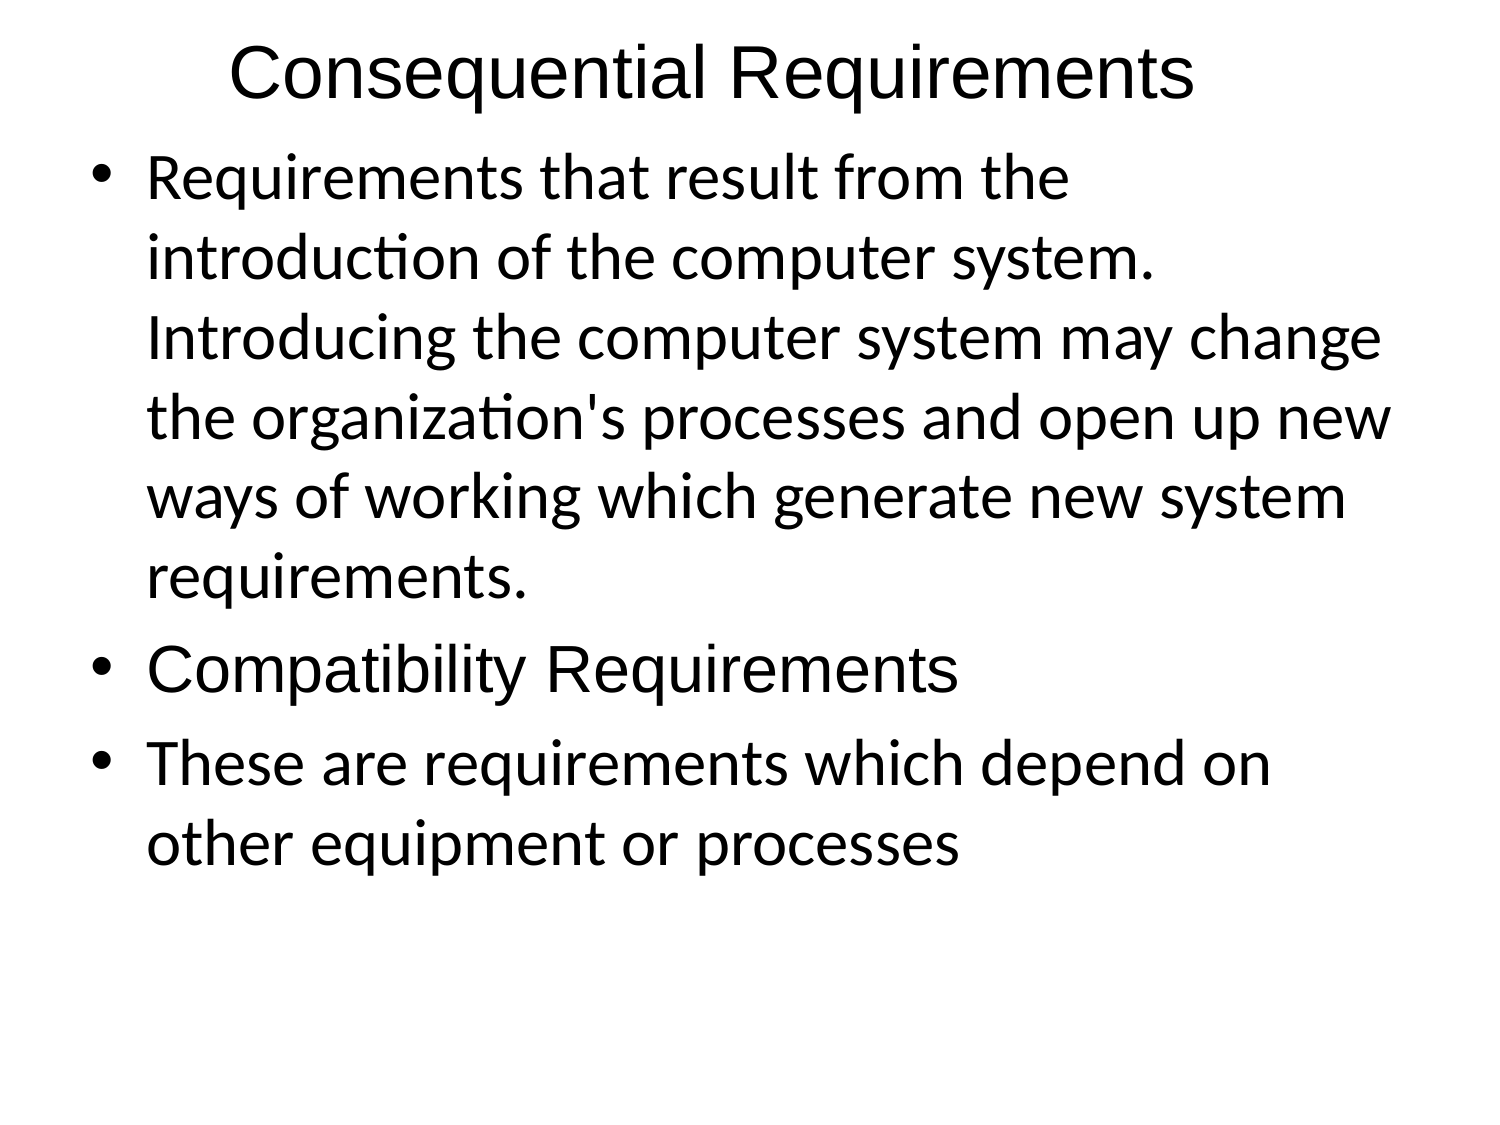

# Consequential Requirements
Requirements that result from the introduction of the computer system. Introducing the computer system may change the organization's processes and open up new ways of working which generate new system requirements.
Compatibility Requirements
These are requirements which depend on other equipment or processes